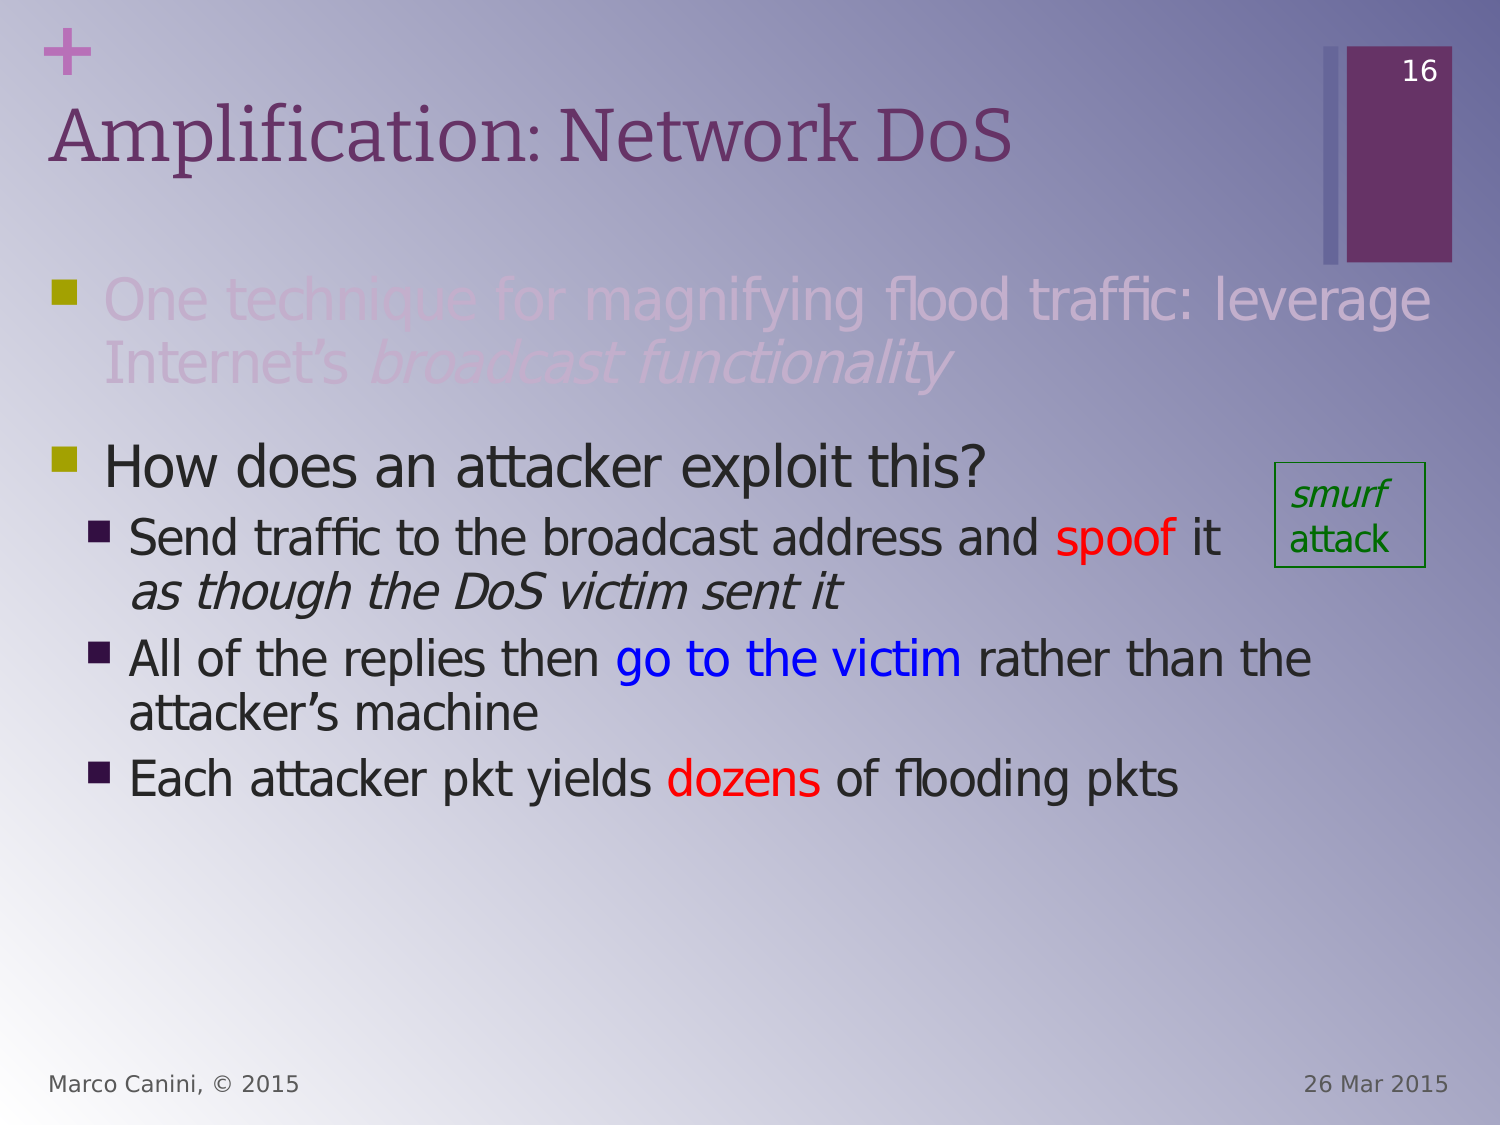

16
# Amplification: Network DoS
One technique for magnifying flood traffic: leverage Internet’s broadcast functionality
How does an attacker exploit this?
Send traffic to the broadcast address and spoof it
as though the DoS victim sent it
All of the replies then go to the victim rather than the attacker’s machine
Each attacker pkt yields dozens of flooding pkts
smurf attack
Marco Canini, © 2015
26 Mar 2015